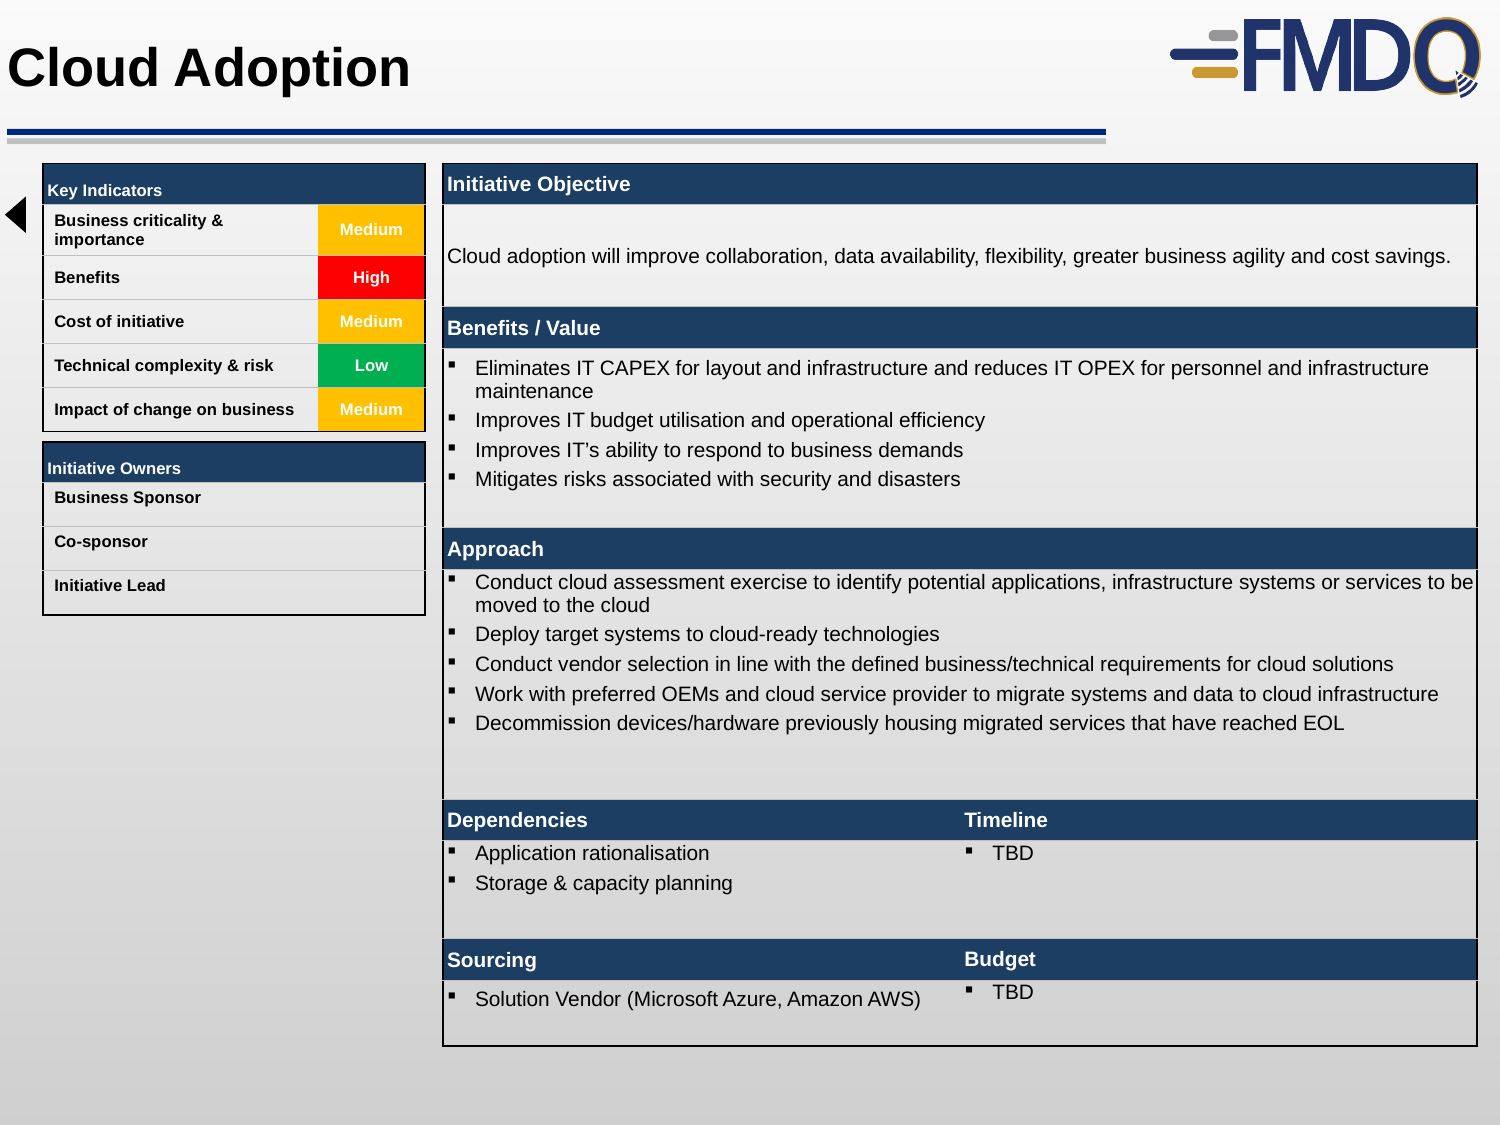

Cloud Adoption
| Key Indicators |  |
| --- | --- |
| Business criticality & importance | Medium |
| Benefits | High |
| Cost of initiative | Medium |
| Technical complexity & risk | Low |
| Impact of change on business | Medium |
| Initiative Objective |  |
| --- | --- |
| Cloud adoption will improve collaboration, data availability, flexibility, greater business agility and cost savings. |  |
| Benefits / Value |  |
| Eliminates IT CAPEX for layout and infrastructure and reduces IT OPEX for personnel and infrastructure maintenance Improves IT budget utilisation and operational efficiency Improves IT’s ability to respond to business demands Mitigates risks associated with security and disasters |  |
| Approach |  |
| Conduct cloud assessment exercise to identify potential applications, infrastructure systems or services to be moved to the cloud Deploy target systems to cloud-ready technologies Conduct vendor selection in line with the defined business/technical requirements for cloud solutions Work with preferred OEMs and cloud service provider to migrate systems and data to cloud infrastructure Decommission devices/hardware previously housing migrated services that have reached EOL |  |
| Dependencies | Timeline |
| Application rationalisation Storage & capacity planning | TBD |
| Sourcing | Budget |
| Solution Vendor (Microsoft Azure, Amazon AWS) | TBD |

| Initiative Owners |  |
| --- | --- |
| Business Sponsor |  |
| Co-sponsor |  |
| Initiative Lead |  |